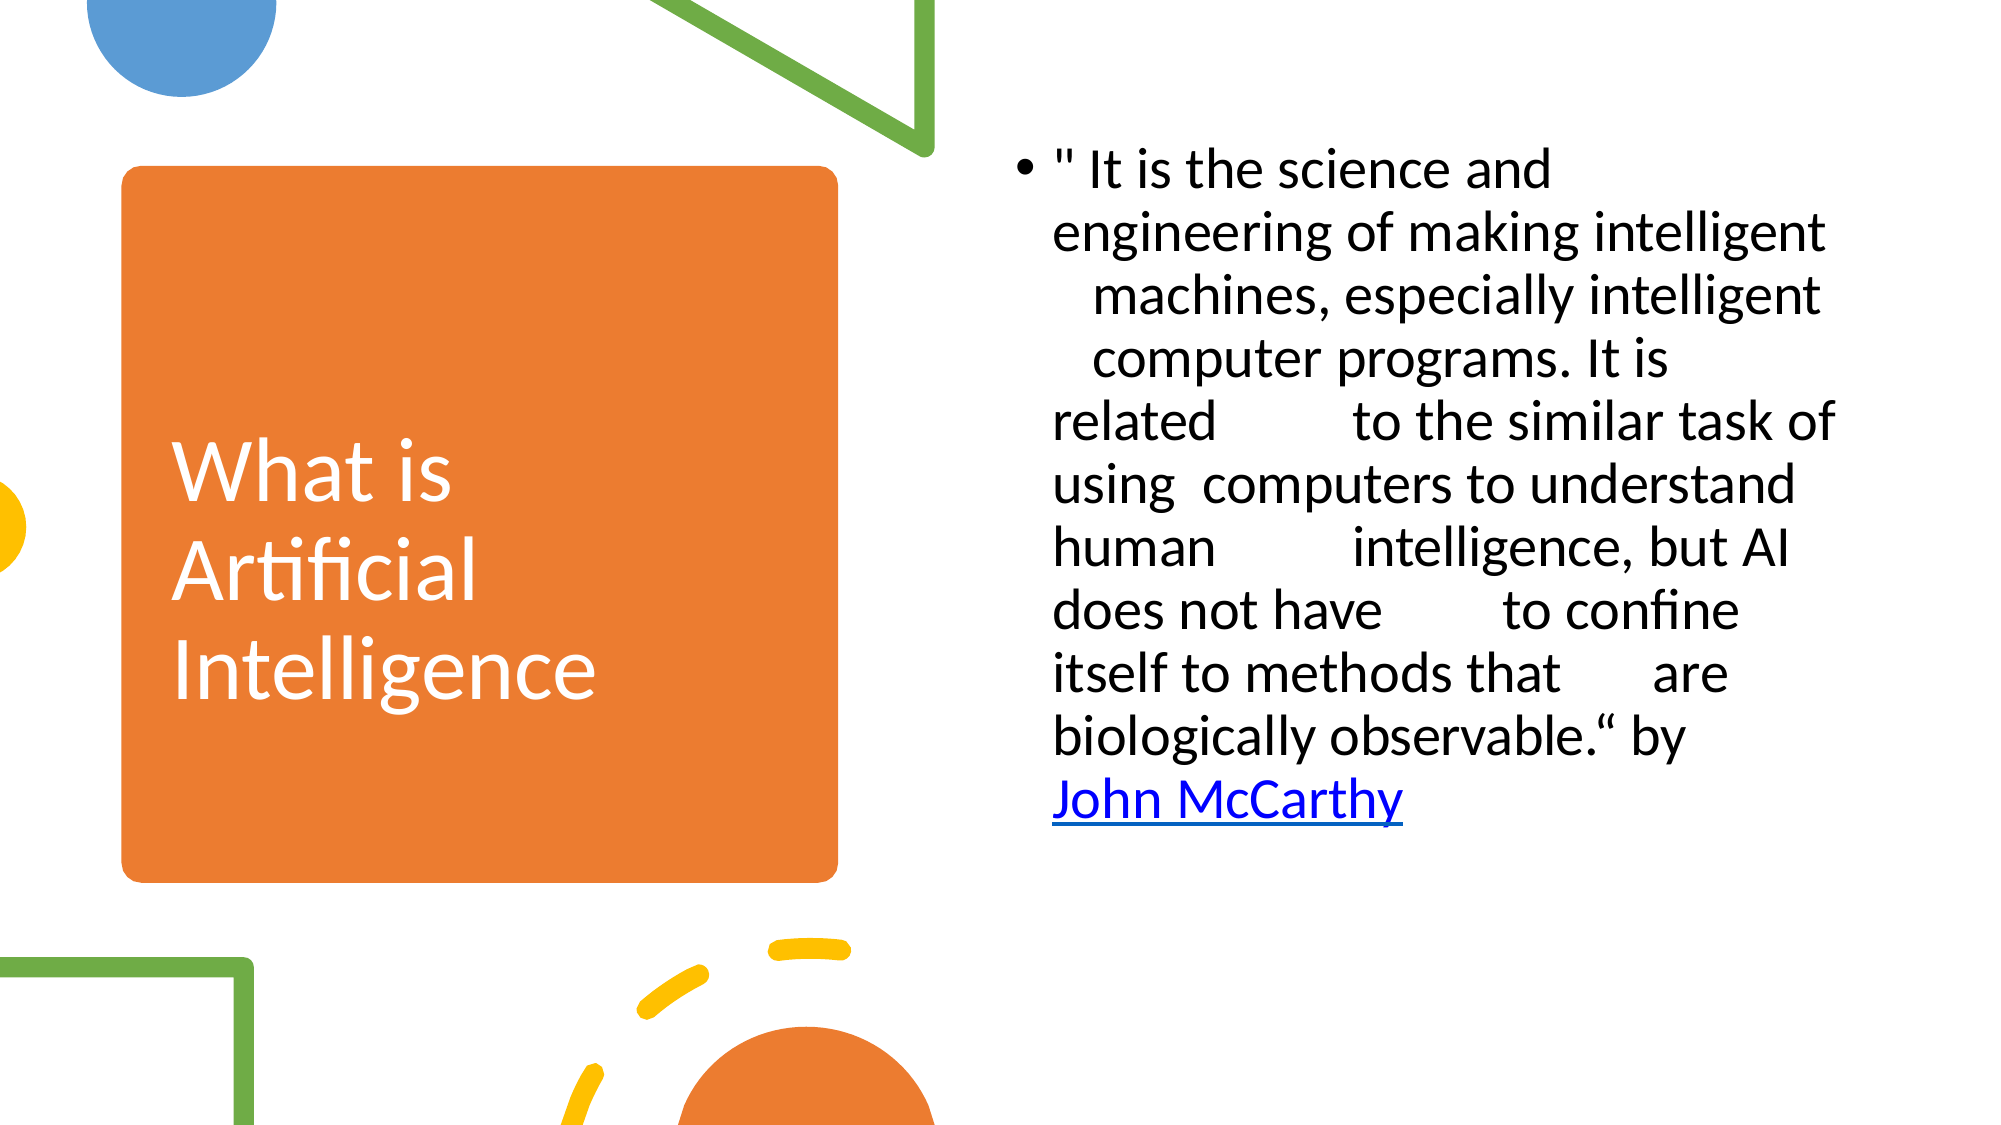

" It is the science and 	engineering of making intelligent 	machines, especially intelligent 	computer programs. It is related 	to the similar task of using 	computers to understand human 	intelligence, but AI does not have 	to confine itself to methods that 	are biologically observable.“ by 	John McCarthy

# What is Artificial Intelligence